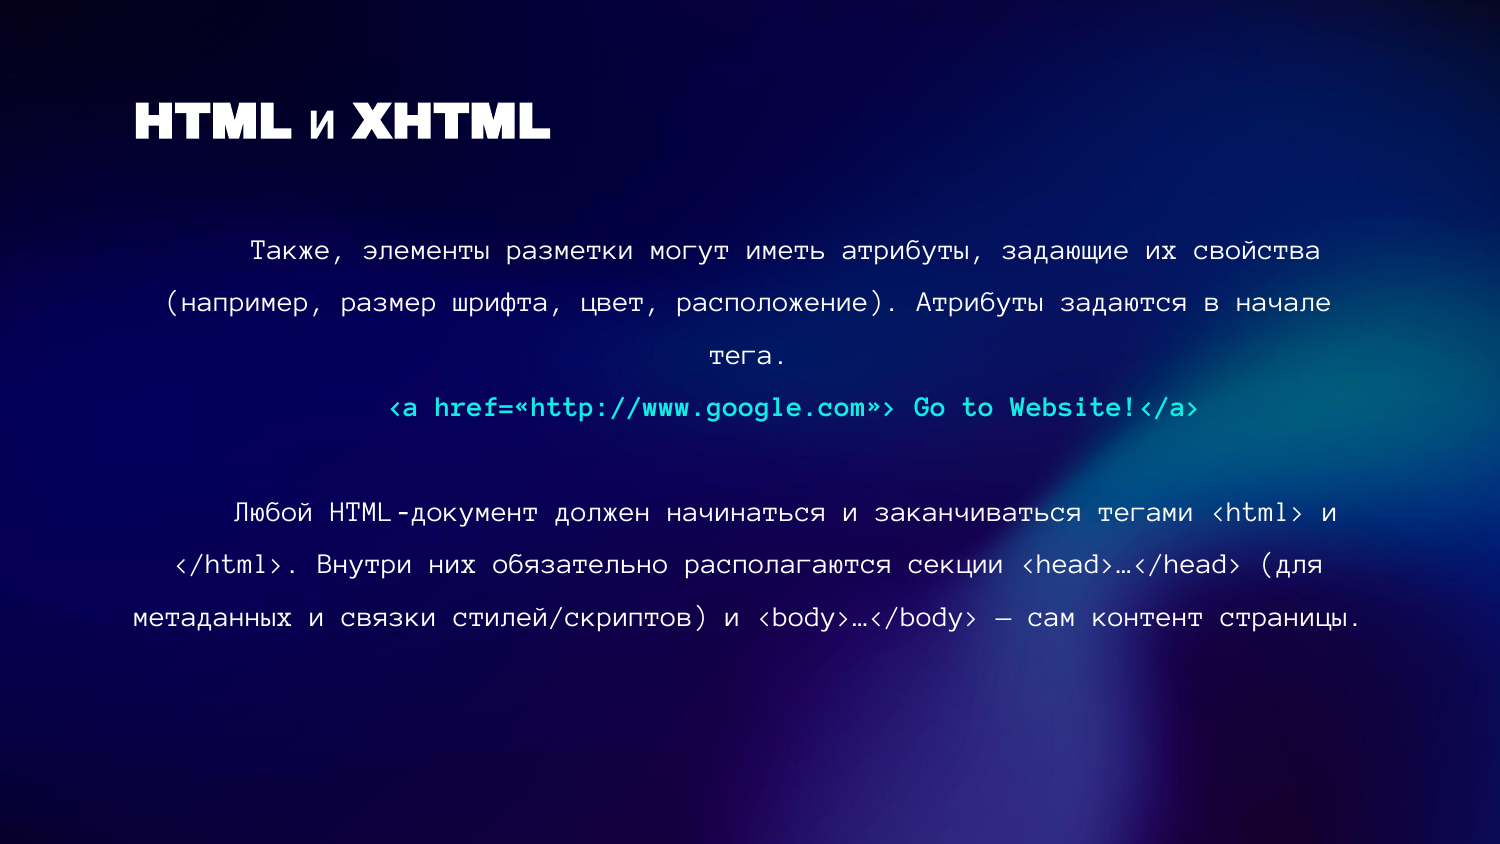

# HTML и XHTML
Также, элементы разметки могут иметь атрибуты, задающие их свойства (например, размер шрифта, цвет, расположение). Атрибуты задаются в начале тега.
 <a href=«http://www.google.com»> Go to Website!</a>

Любой HTML‑документ должен начинаться и заканчиваться тегами <html> и </html>. Внутри них обязательно располагаются секции <head>…</head> (для метаданных и связки стилей/скриптов) и <body>…</body> — сам контент страницы.